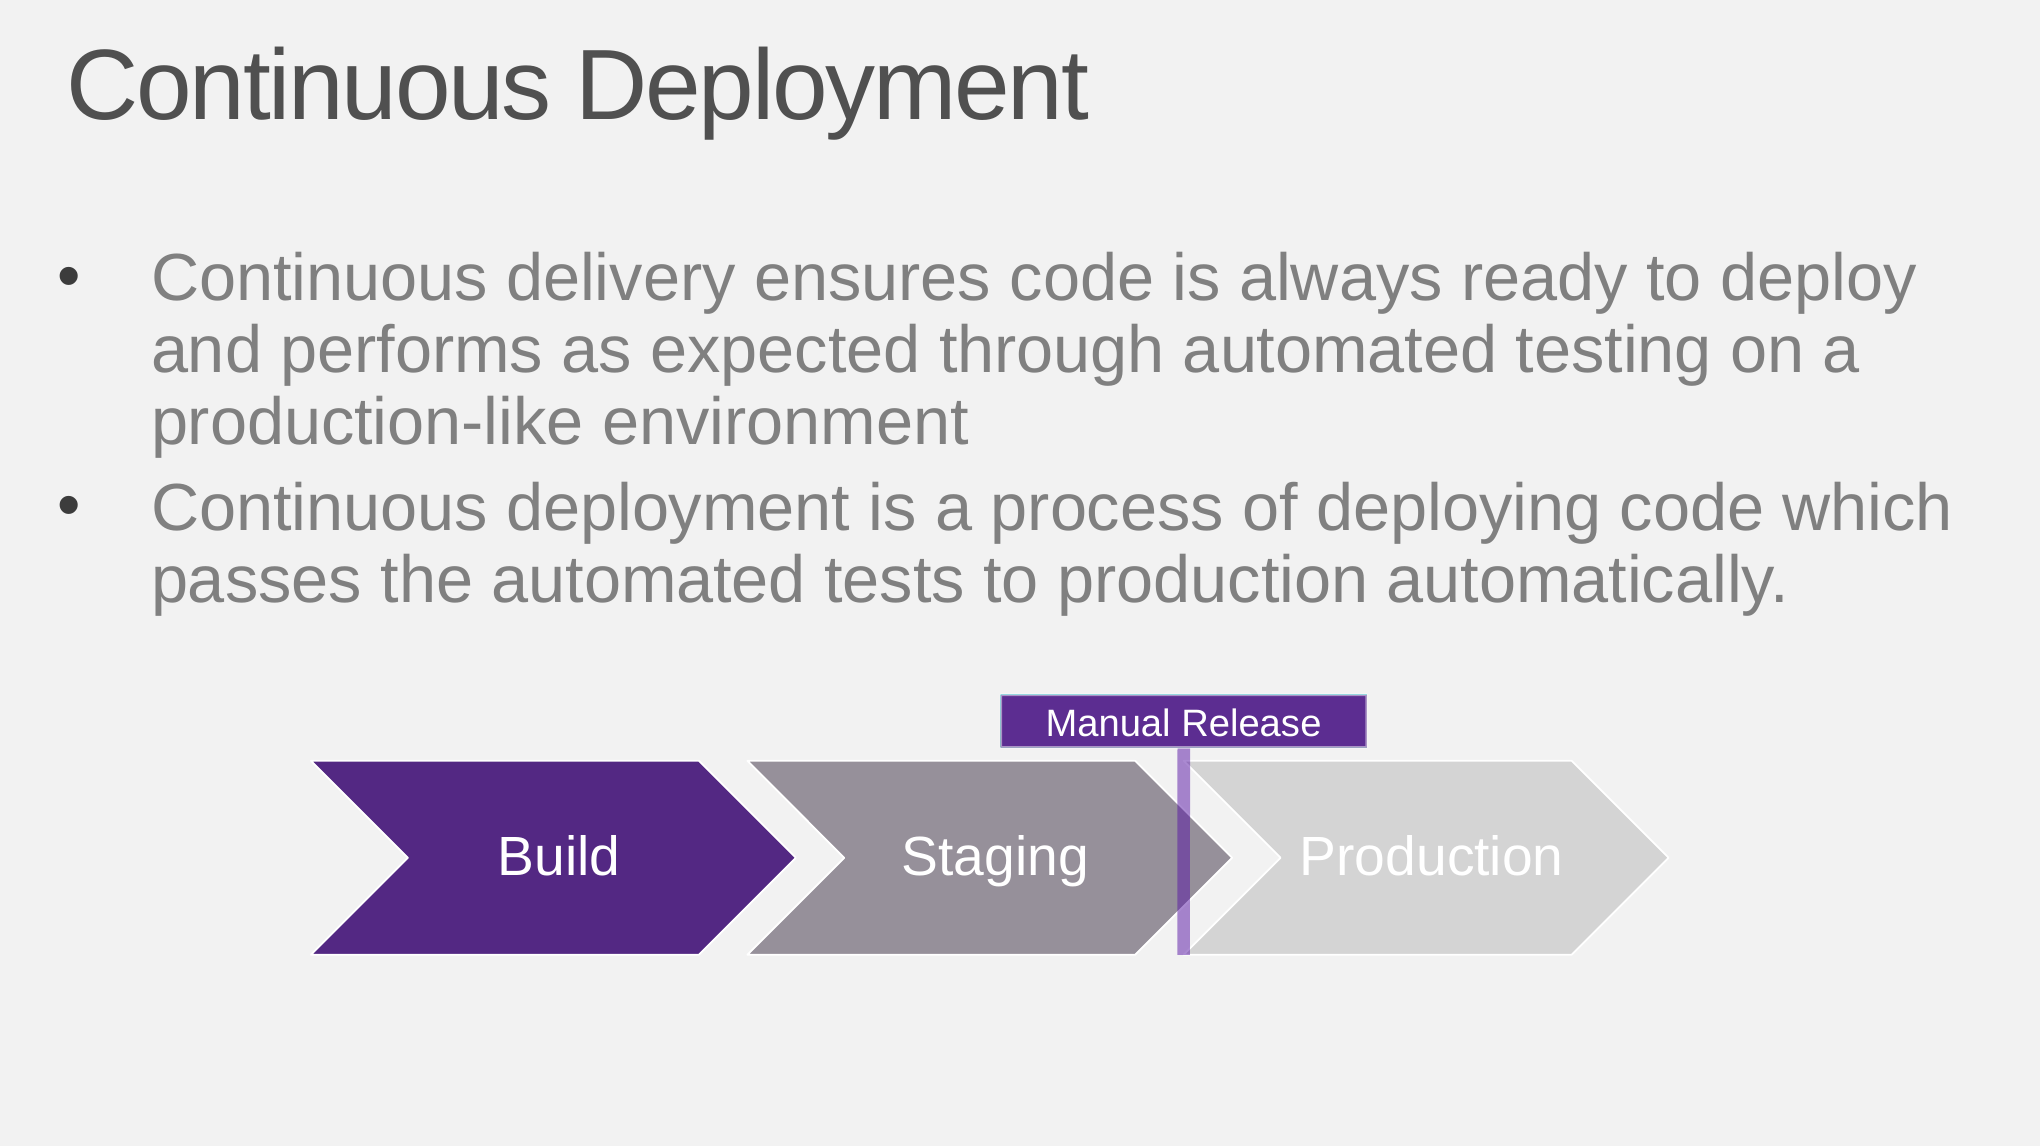

# Continuous Deployment
Continuous delivery ensures code is always ready to deploy and performs as expected through automated testing on a production-like environment
Continuous deployment is a process of deploying code which passes the automated tests to production automatically.
Automatic Release
Manual Release
Build
Staging
Production